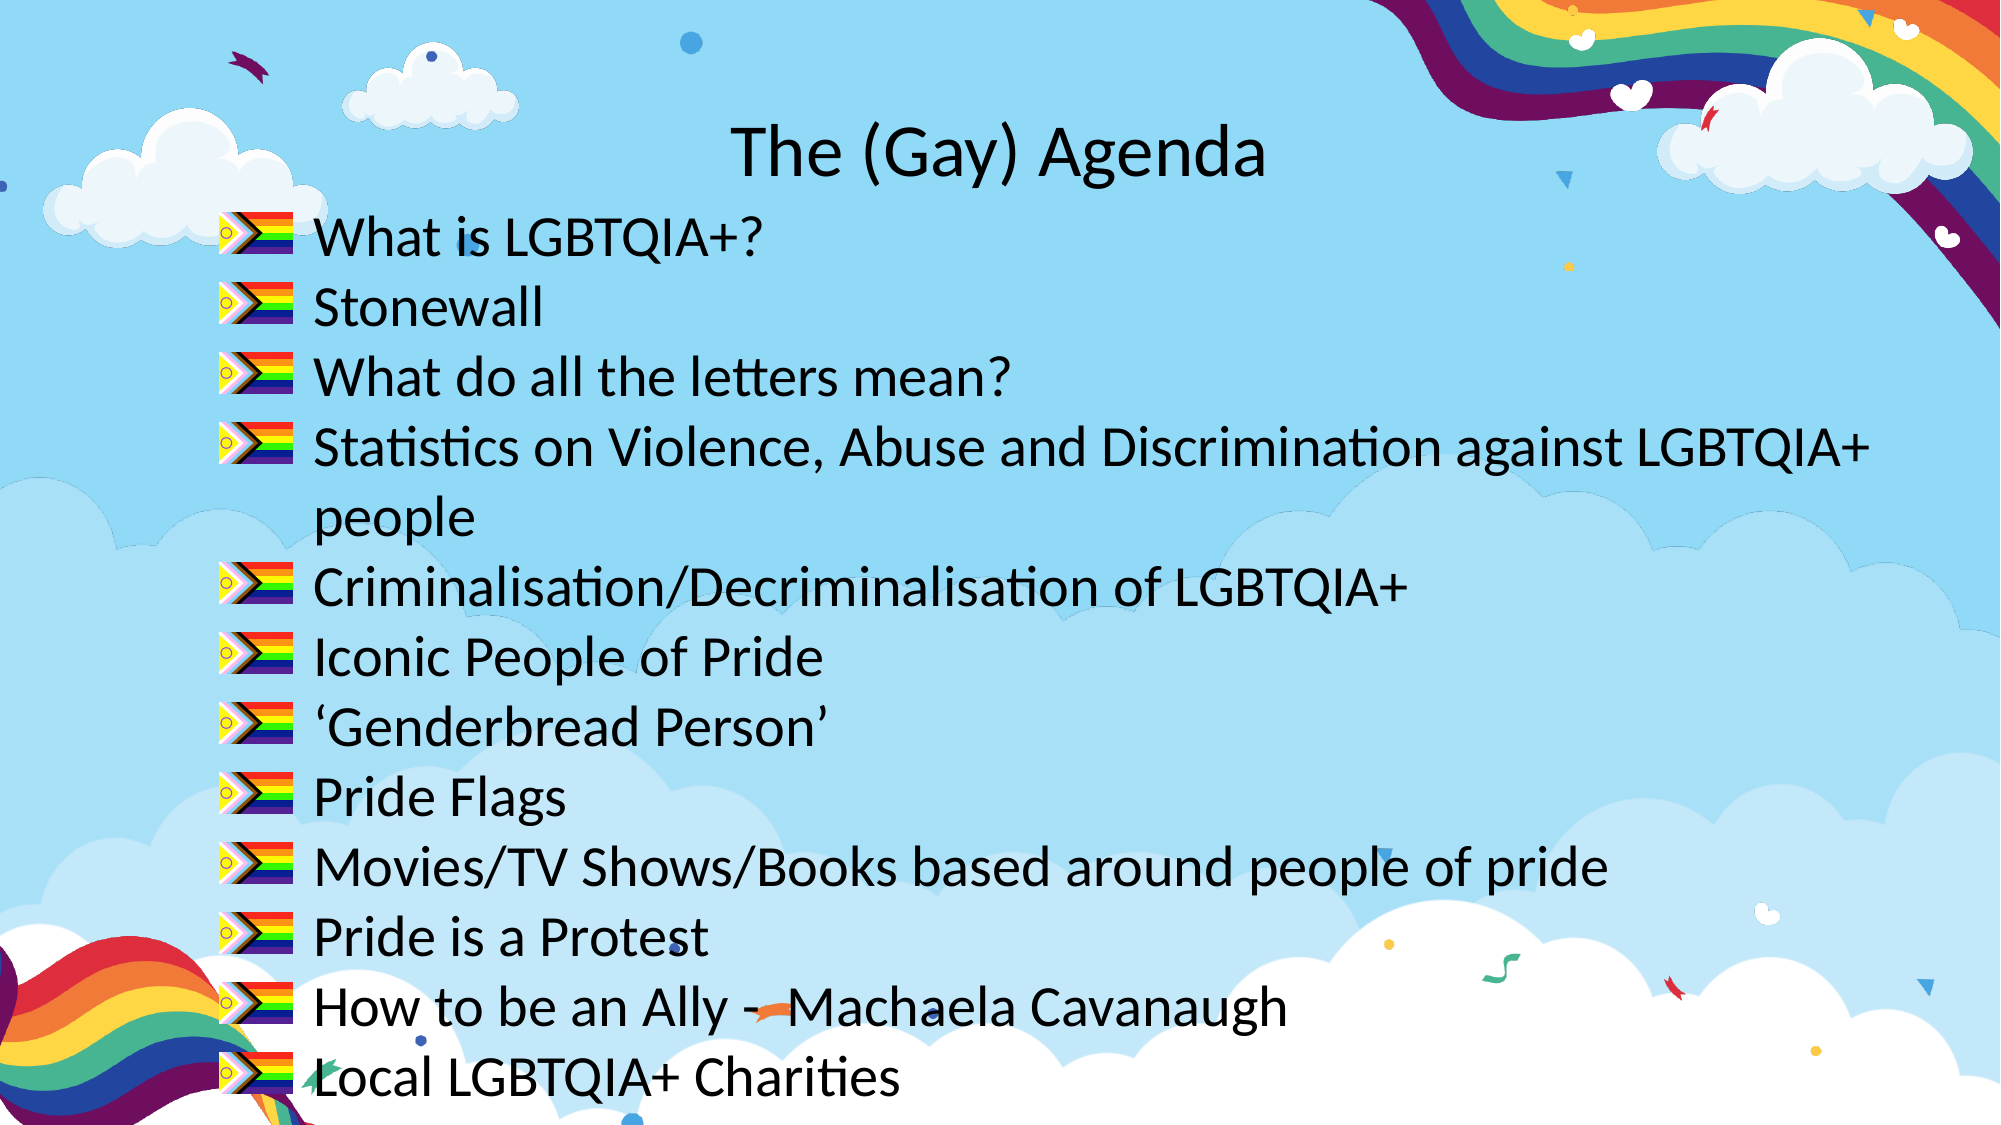

The (Gay) Agenda
What is LGBTQIA+?
Stonewall
What do all the letters mean?
Statistics on Violence, Abuse and Discrimination against LGBTQIA+ people
Criminalisation/Decriminalisation of LGBTQIA+
Iconic People of Pride
‘Genderbread Person’
Pride Flags
Movies/TV Shows/Books based around people of pride
Pride is a Protest
How to be an Ally -  Machaela Cavanaugh
Local LGBTQIA+ Charities